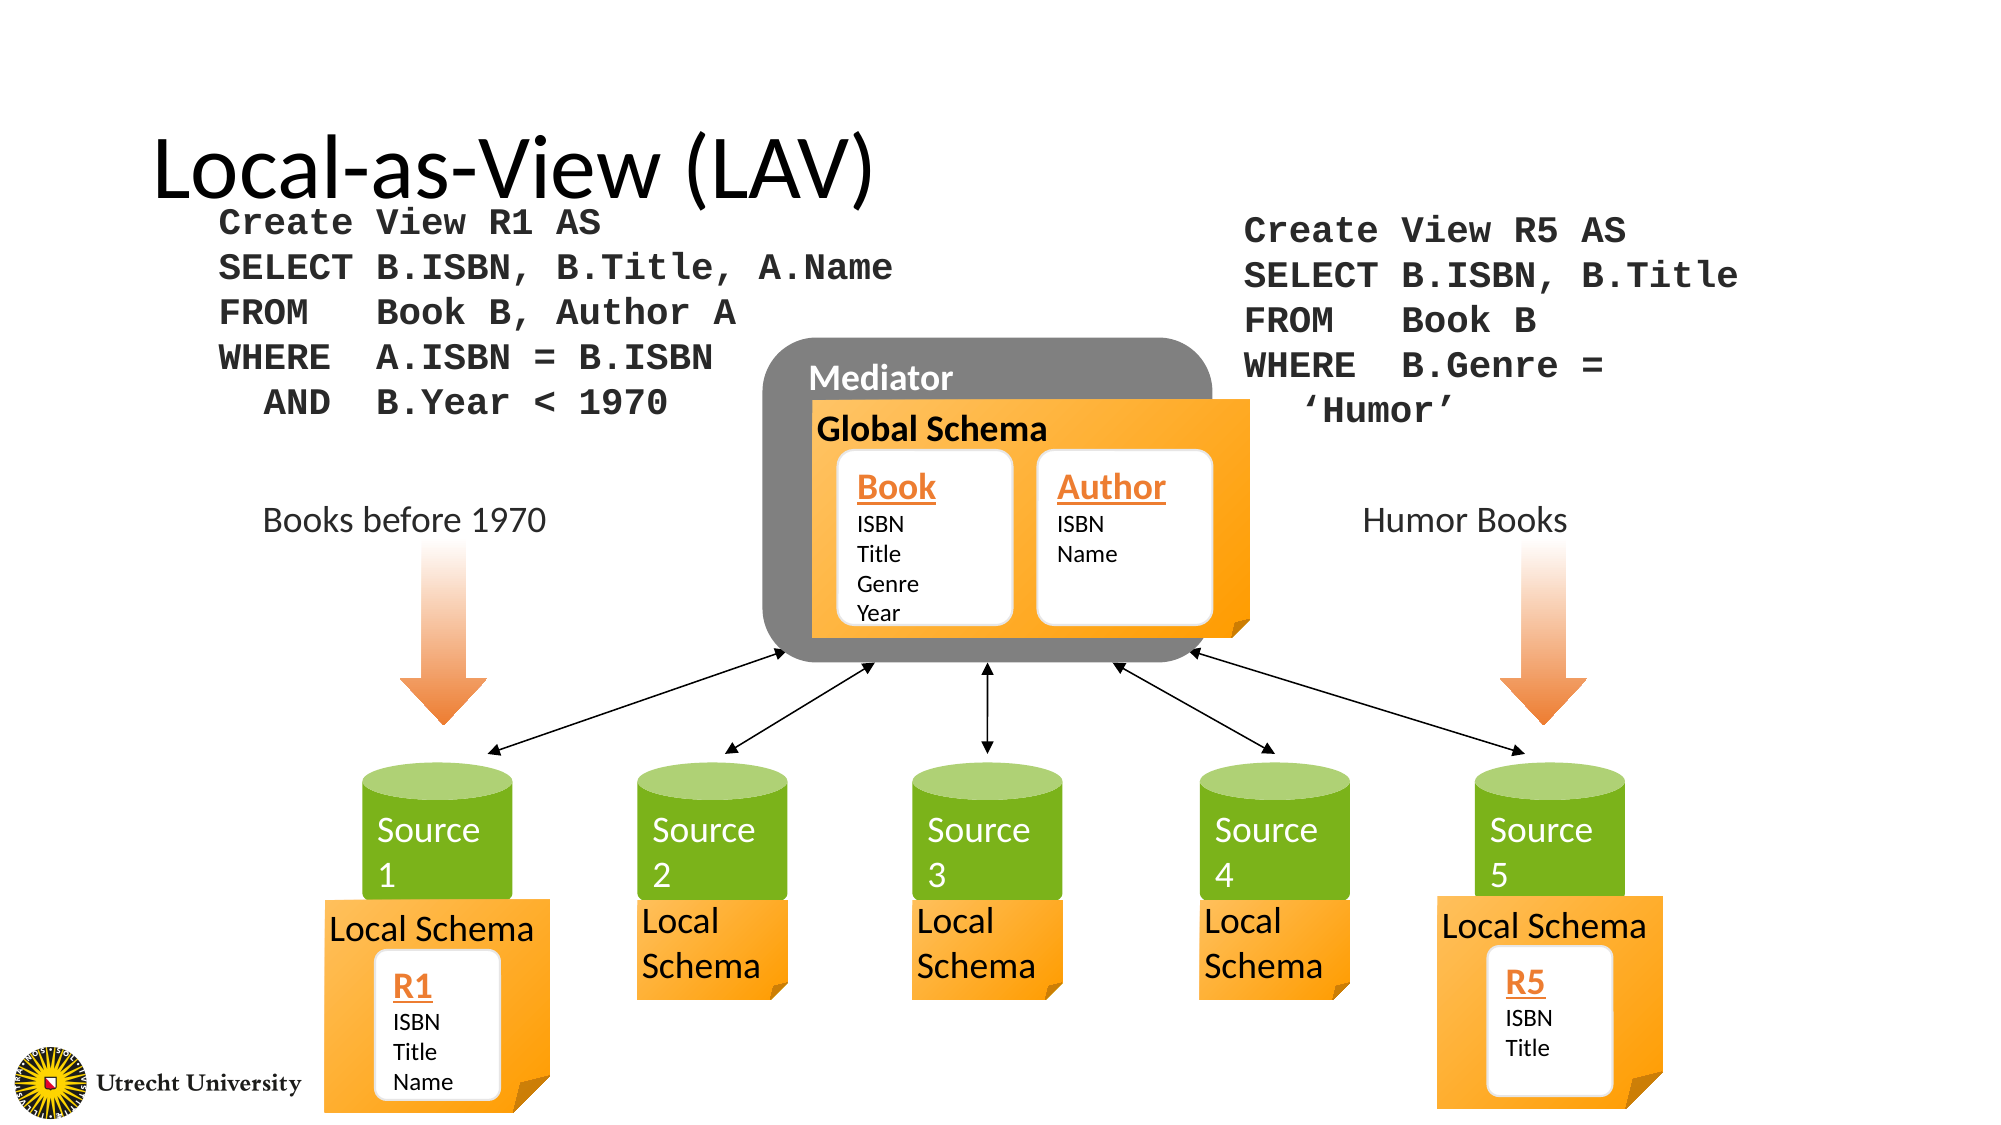

# Local-as-View (LAV)
Create View R1 AS
SELECT B.ISBN, B.Title, A.Name
FROM   Book B, Author A
WHERE  A.ISBN = B.ISBN
  AND  B.Year < 1970
Create View R5 AS
SELECT B.ISBN, B.Title
FROM   Book B
WHERE  B.Genre = ‘Humor’
Mediator
Global Schema
Book
ISBN
Title
Genre
Year
Author
ISBN
Name
Books before 1970
Humor Books
Mediated Schema

Source
1
Source
2
Source
3
Source
4
Source
5
Local Schema
Local Schema
Local
Schema
Local
Schema
Local
Schema
R5
ISBN
Title
R1
ISBN
Title
Name